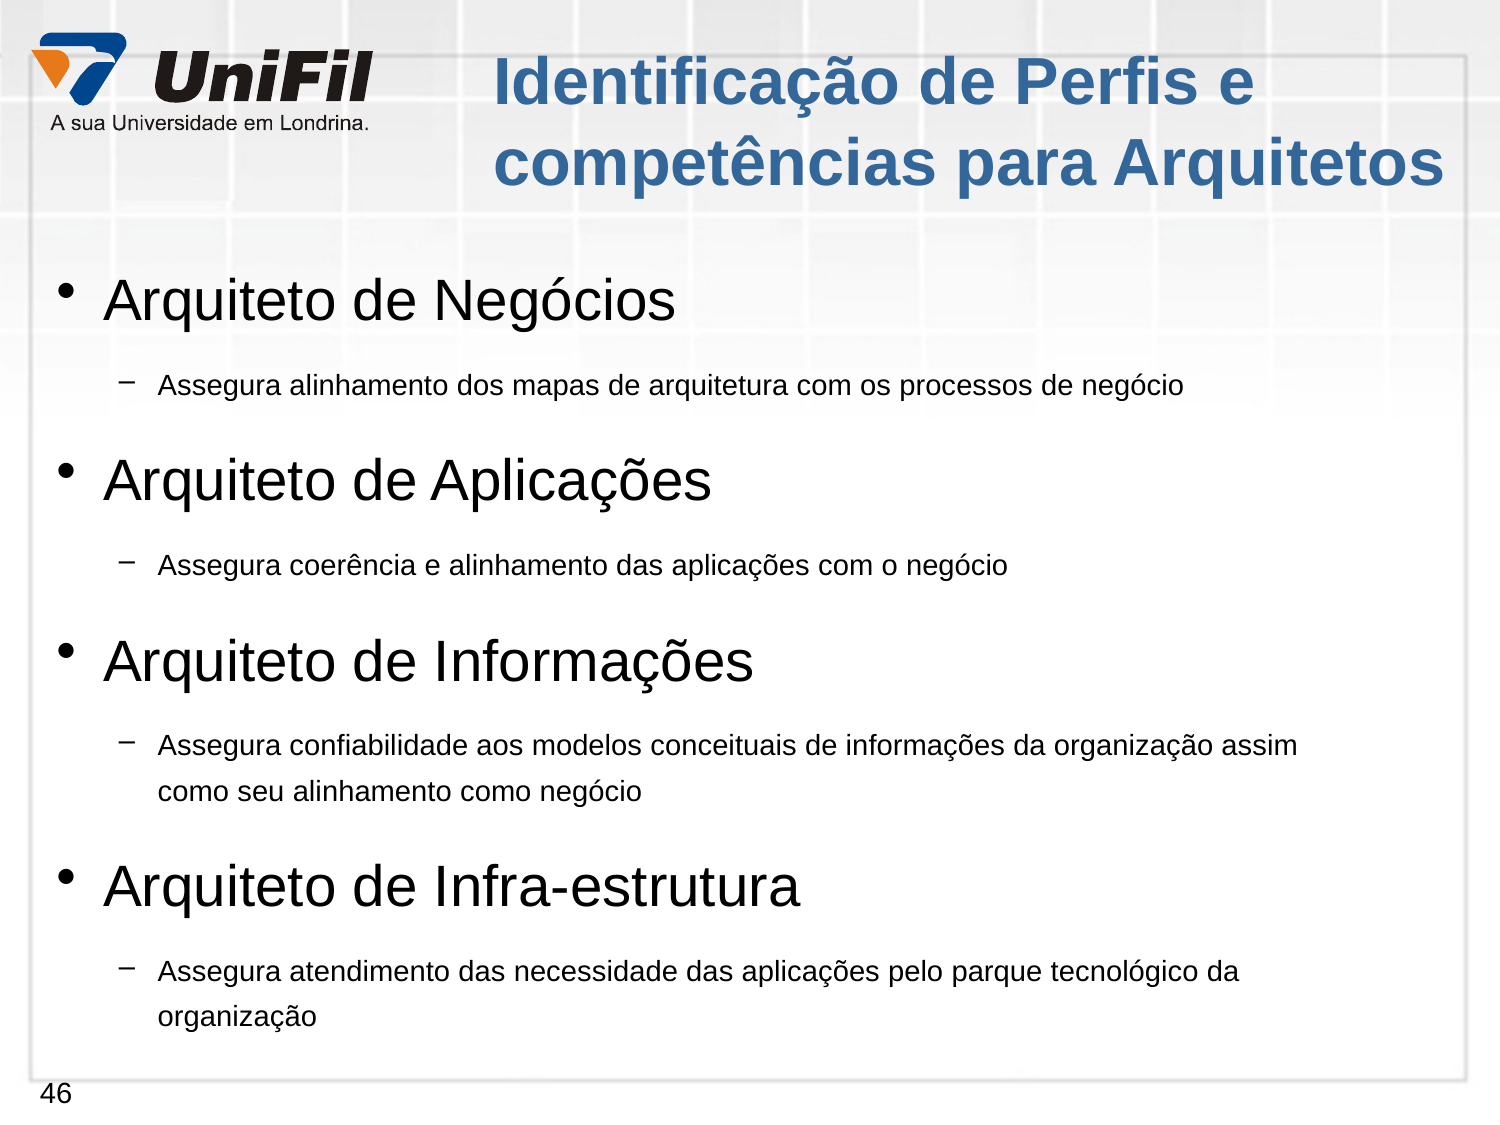

# Identificação de Perfis e competências para Arquitetos
Arquiteto de Negócios
Assegura alinhamento dos mapas de arquitetura com os processos de negócio
Arquiteto de Aplicações
Assegura coerência e alinhamento das aplicações com o negócio
Arquiteto de Informações
Assegura confiabilidade aos modelos conceituais de informações da organização assim como seu alinhamento como negócio
Arquiteto de Infra-estrutura
Assegura atendimento das necessidade das aplicações pelo parque tecnológico da organização
46